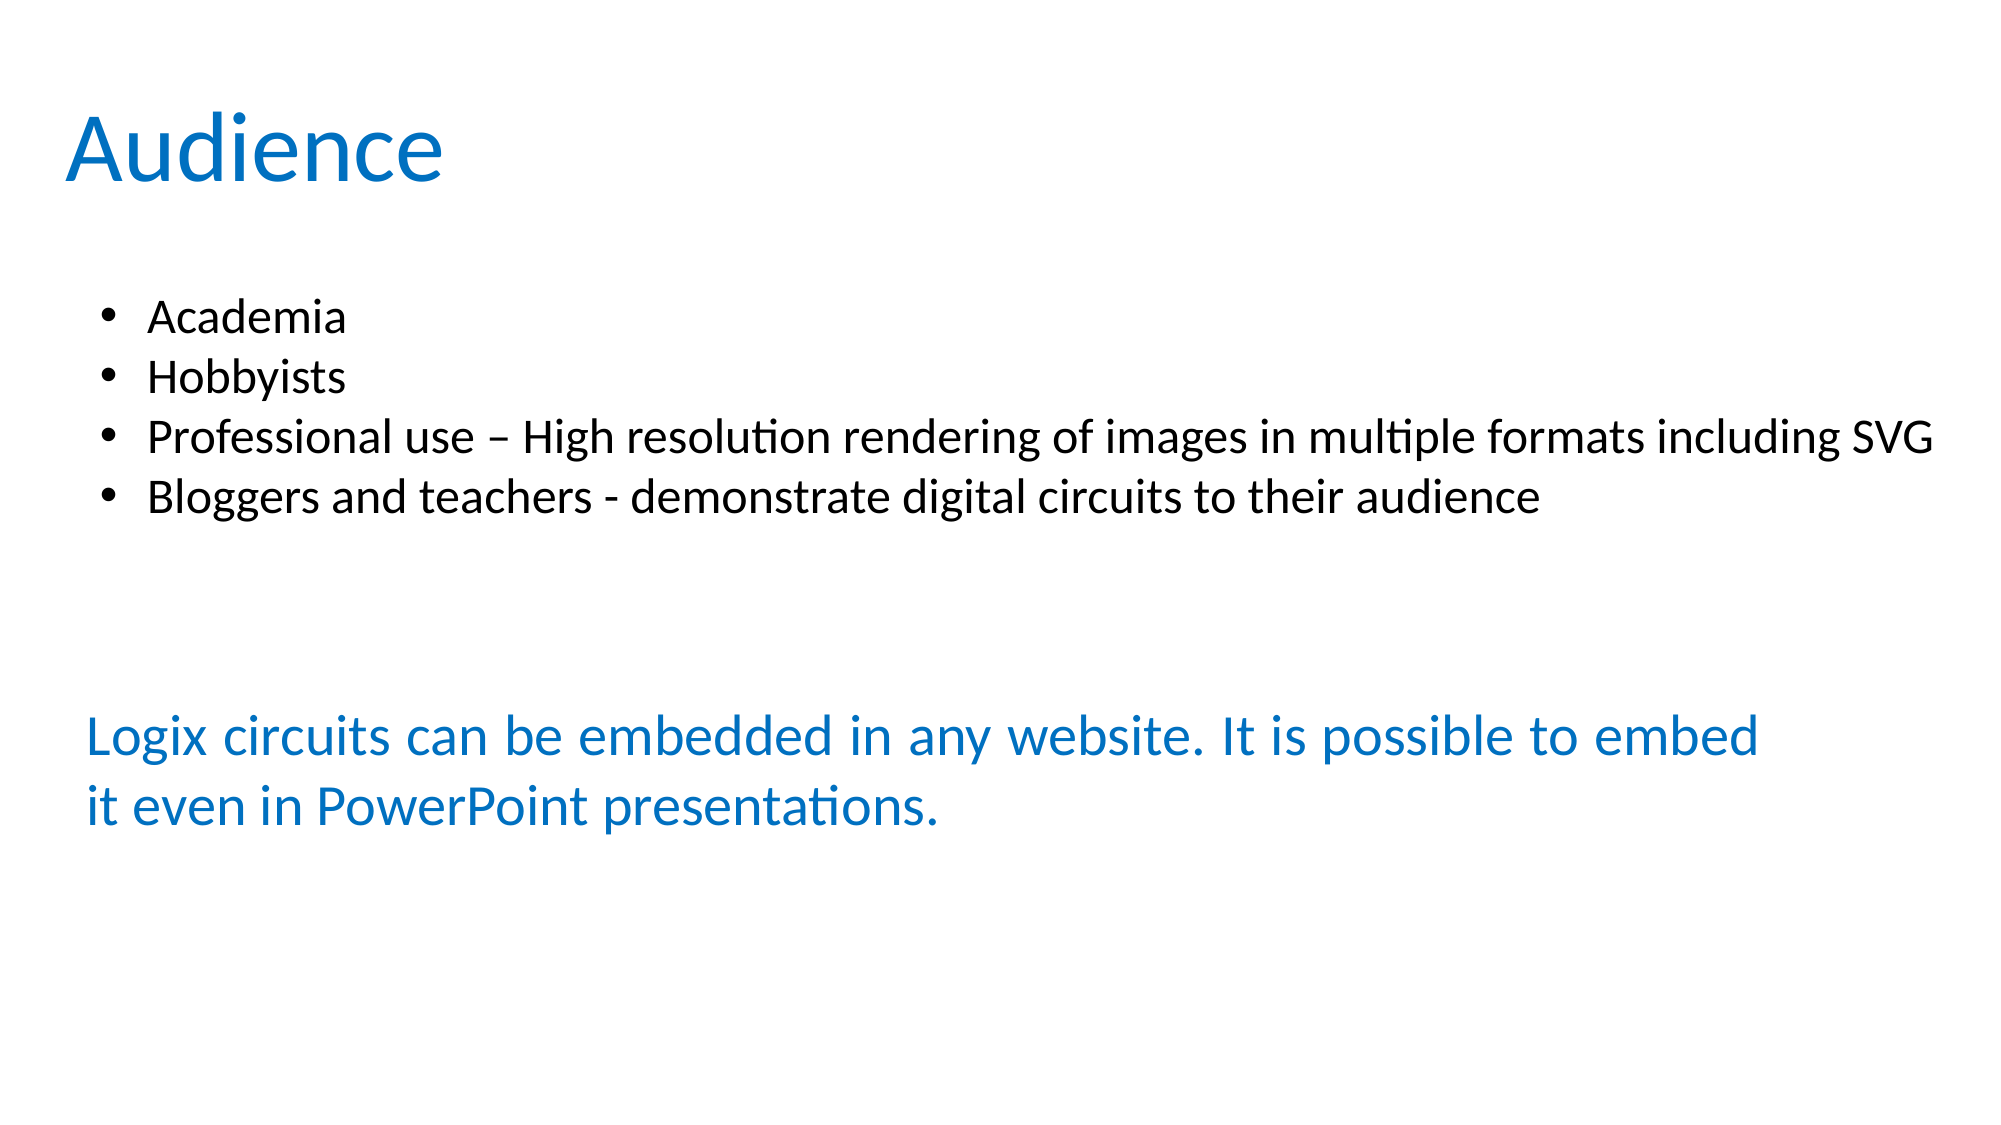

# Audience
Academia
Hobbyists
Professional use – High resolution rendering of images in multiple formats including SVG
Bloggers and teachers - demonstrate digital circuits to their audience
Logix circuits can be embedded in any website. It is possible to embed it even in PowerPoint presentations.